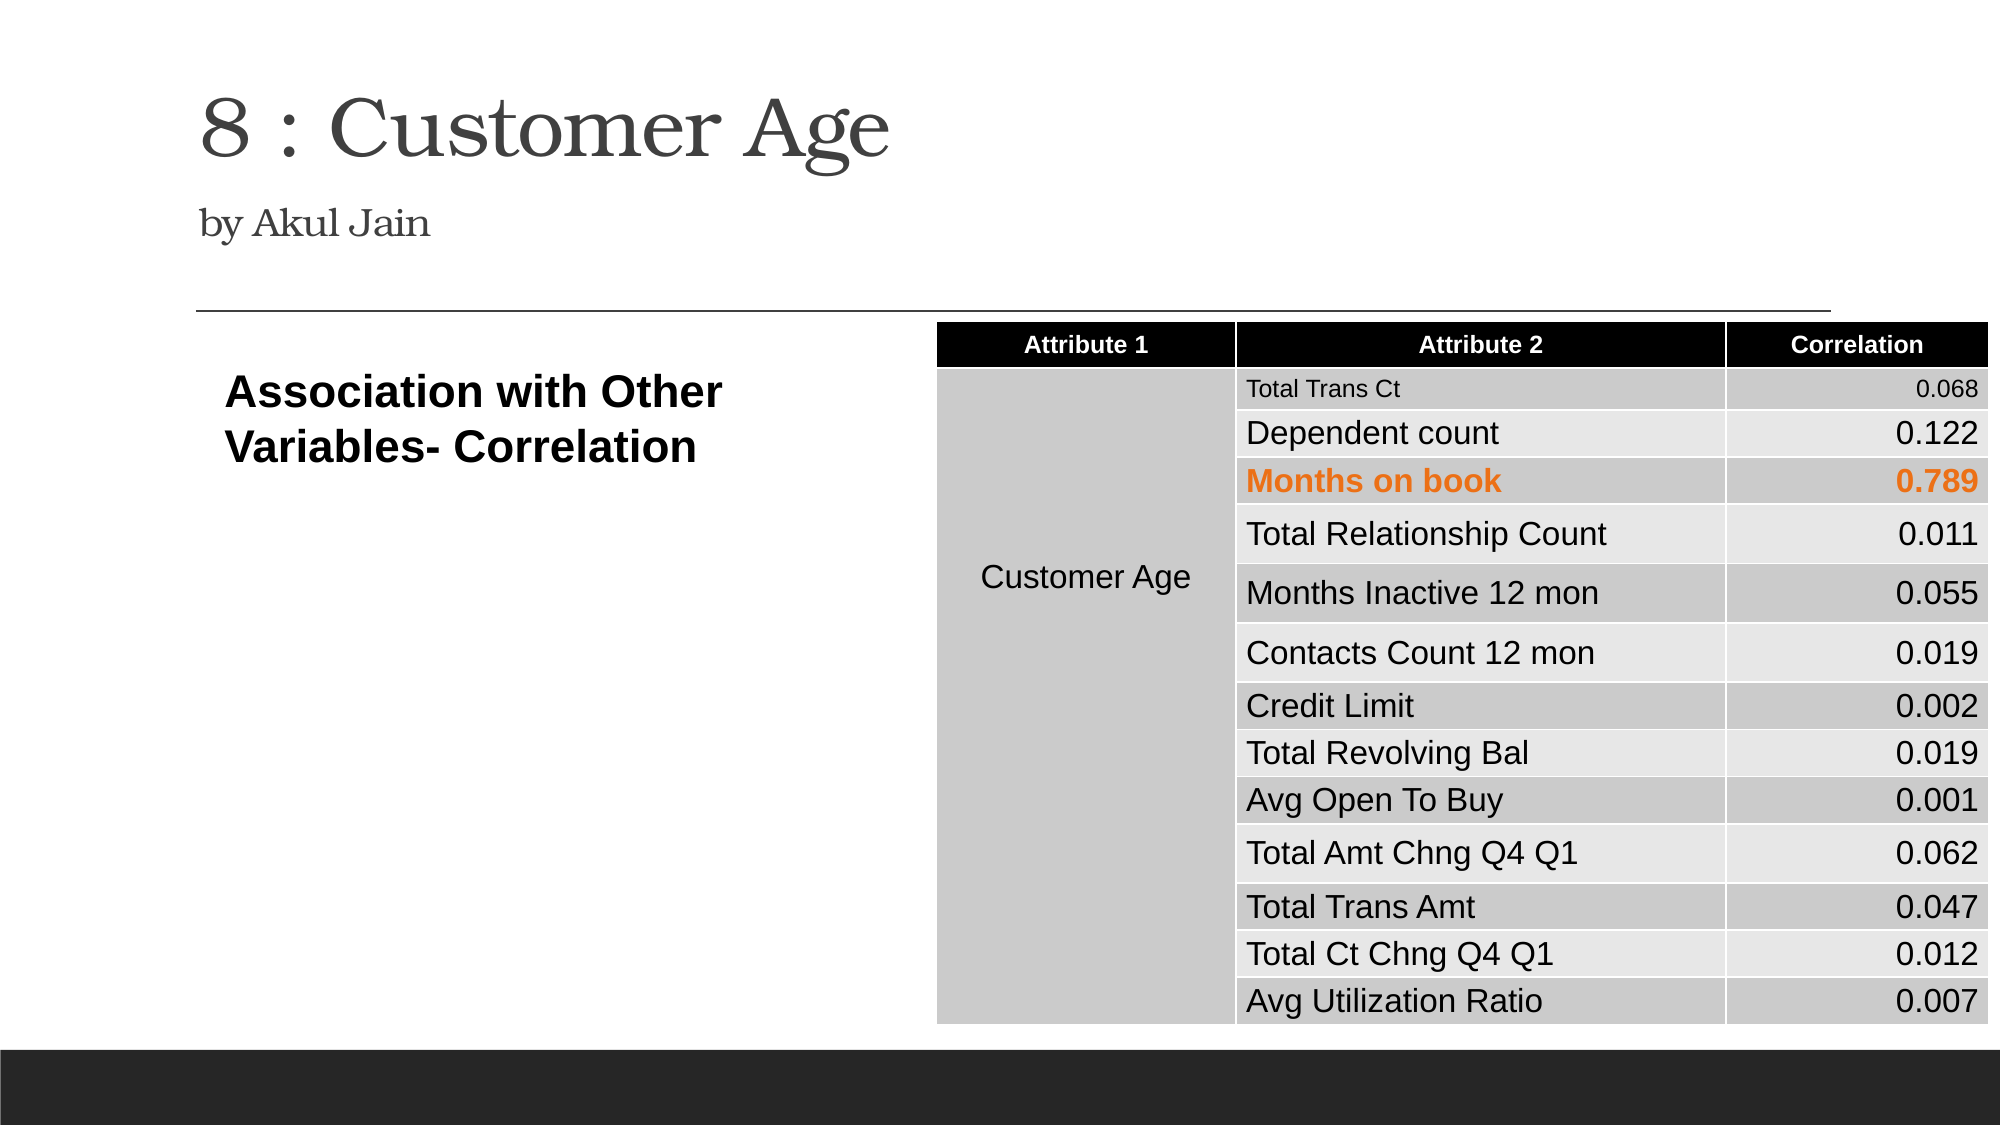

# 8 : Customer Age  by Akul Jain
| Attribute 1​ | Attribute 2​ | Correlation​ |
| --- | --- | --- |
| Customer Age | Total Trans Ct | 0.068 |
|  | Dependent count | 0.122 |
|  | Months on book | 0.789 |
|  | Total Relationship Count | 0.011 |
|  | Months Inactive 12 mon | 0.055 |
|  | Contacts Count 12 mon | 0.019 |
|  | Credit Limit | 0.002 |
|  | Total Revolving Bal | 0.019 |
|  | Avg Open To Buy | 0.001 |
|  | Total Amt Chng Q4 Q1 | 0.062 |
|  | Total Trans Amt | 0.047 |
|  | Total Ct Chng Q4 Q1 | 0.012 |
|  | Avg Utilization Ratio | 0.007 |
Association with Other Variables- Correlation